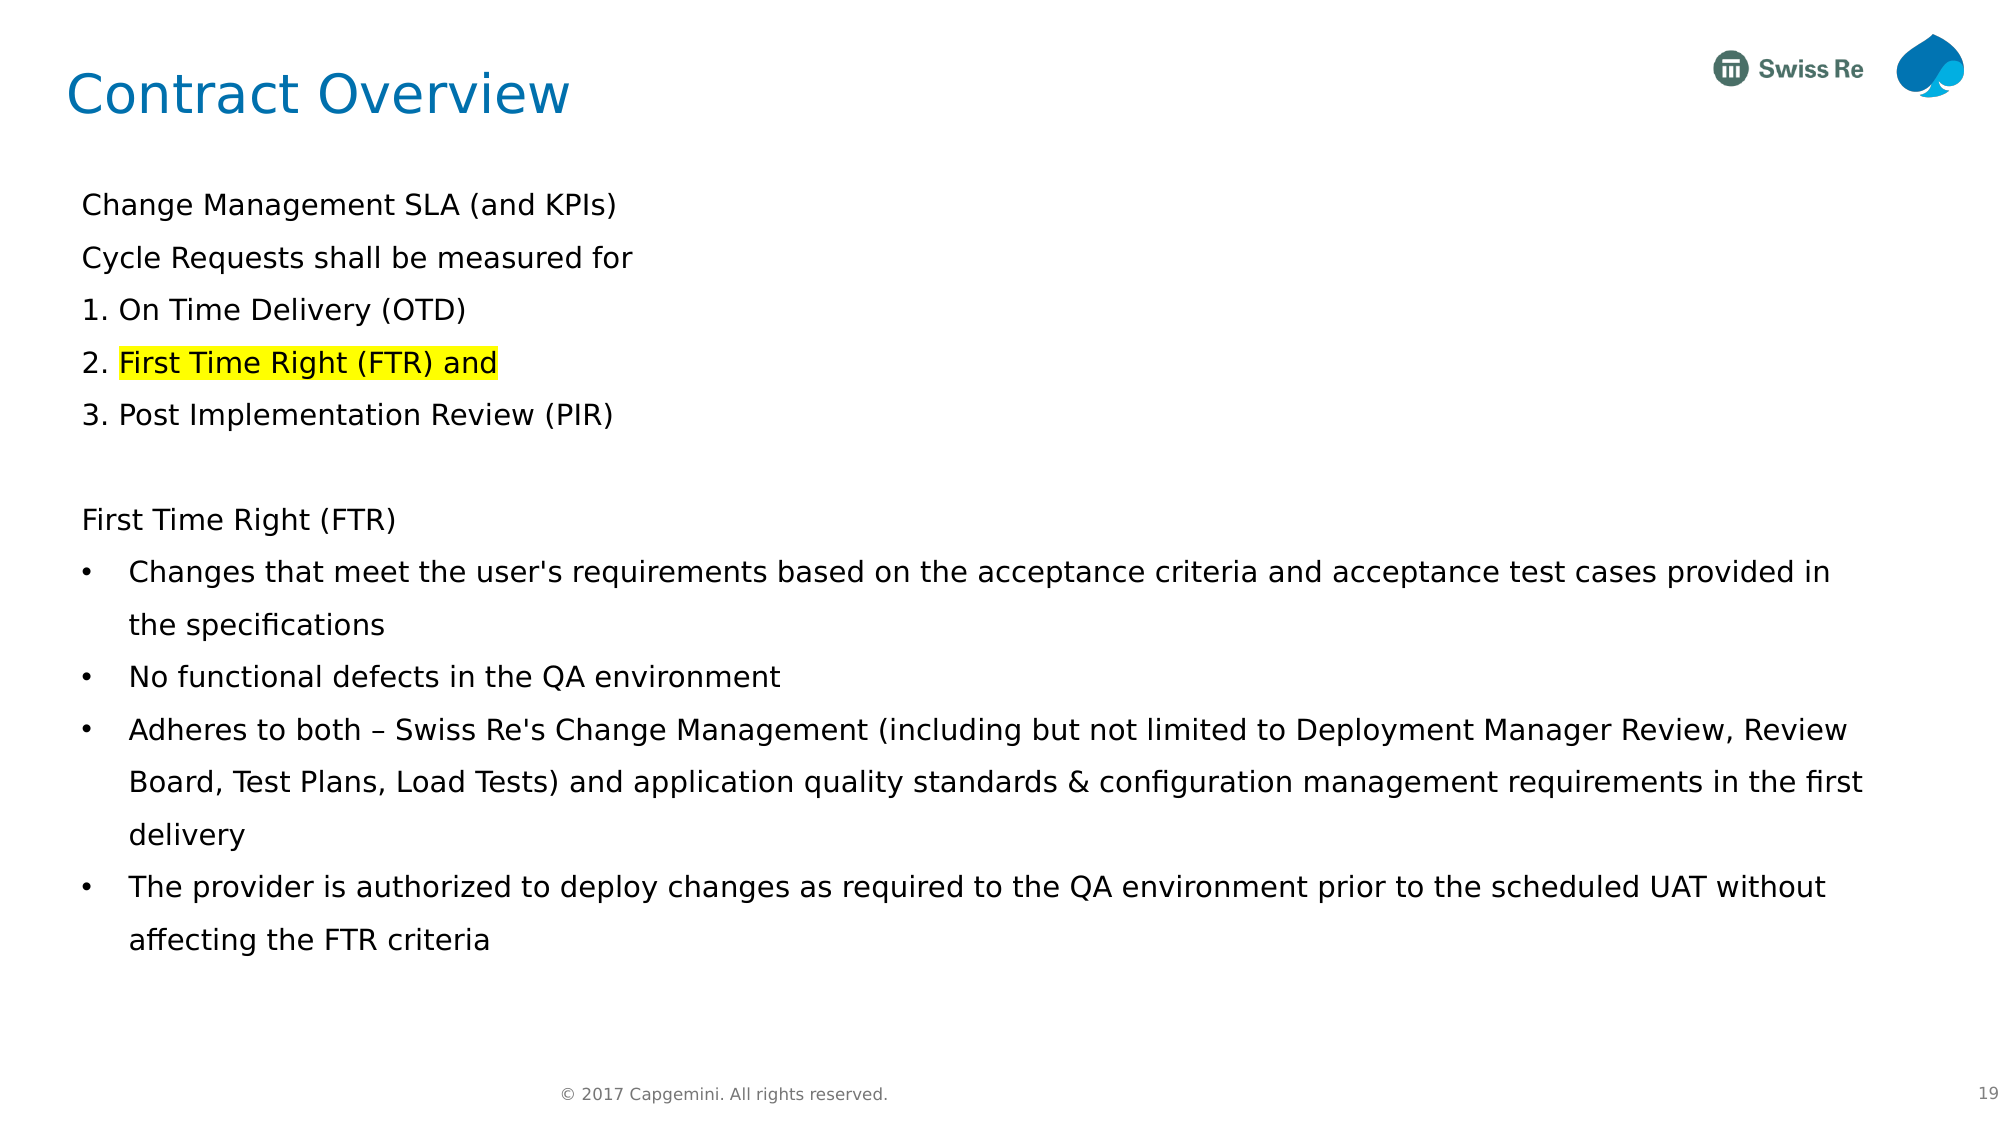

# Contract Overview
Change Management SLA (and KPIs)
Cycle Requests shall be measured for
1. On Time Delivery (OTD)
2. First Time Right (FTR) and
3. Post Implementation Review (PIR)

First Time Right (FTR)
Changes that meet the user's requirements based on the acceptance criteria and acceptance test cases provided in the specifications
No functional defects in the QA environment
Adheres to both – Swiss Re's Change Management (including but not limited to Deployment Manager Review, Review Board, Test Plans, Load Tests) and application quality standards & configuration management requirements in the first delivery
The provider is authorized to deploy changes as required to the QA environment prior to the scheduled UAT without affecting the FTR criteria